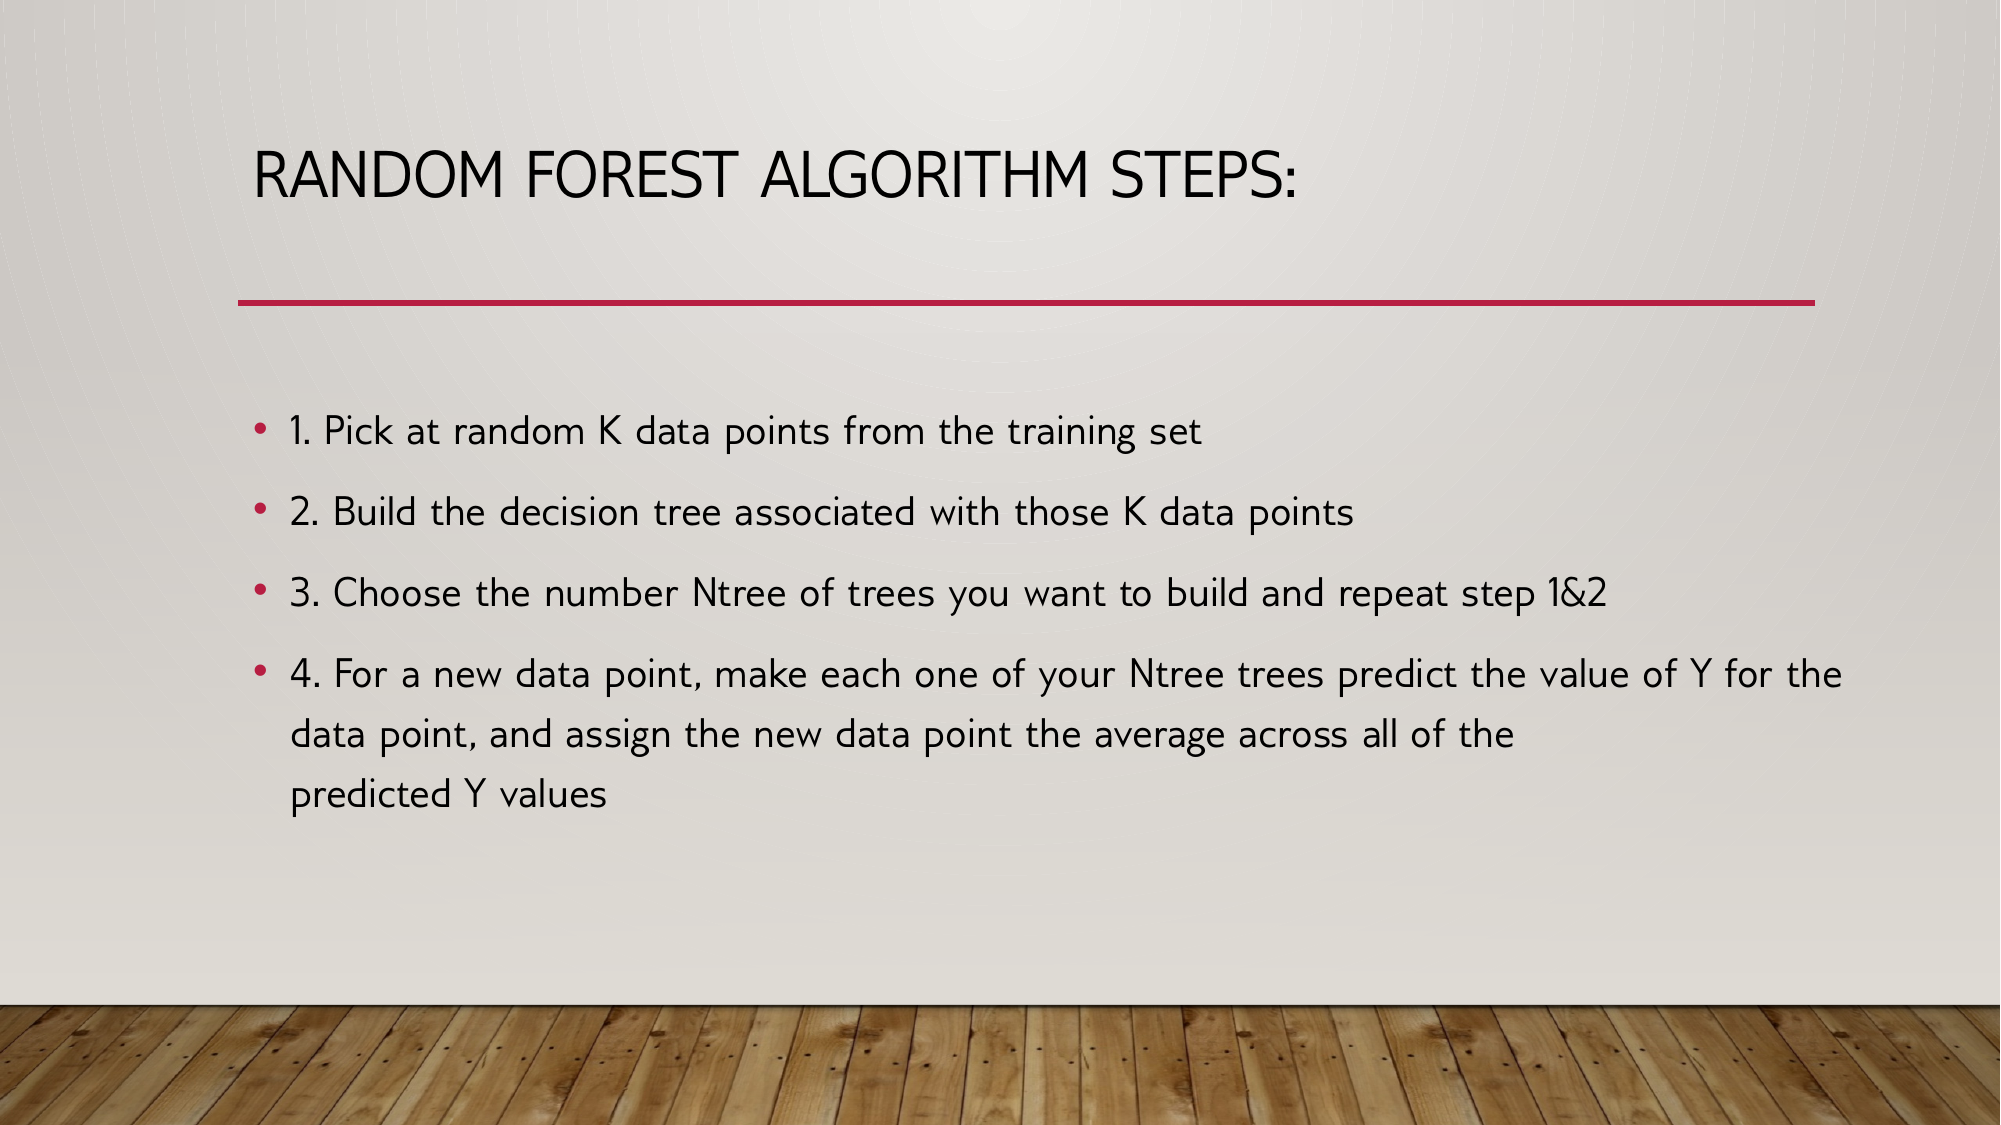

# Random forest algorithm steps:
1. Pick at random K data points from the training set
2. Build the decision tree associated with those K data points
3. Choose the number Ntree of trees you want to build and repeat step 1&2
4. For a new data point, make each one of your Ntree trees predict the value of Y for the data point, and assign the new data point the average across all of the predicted Y values